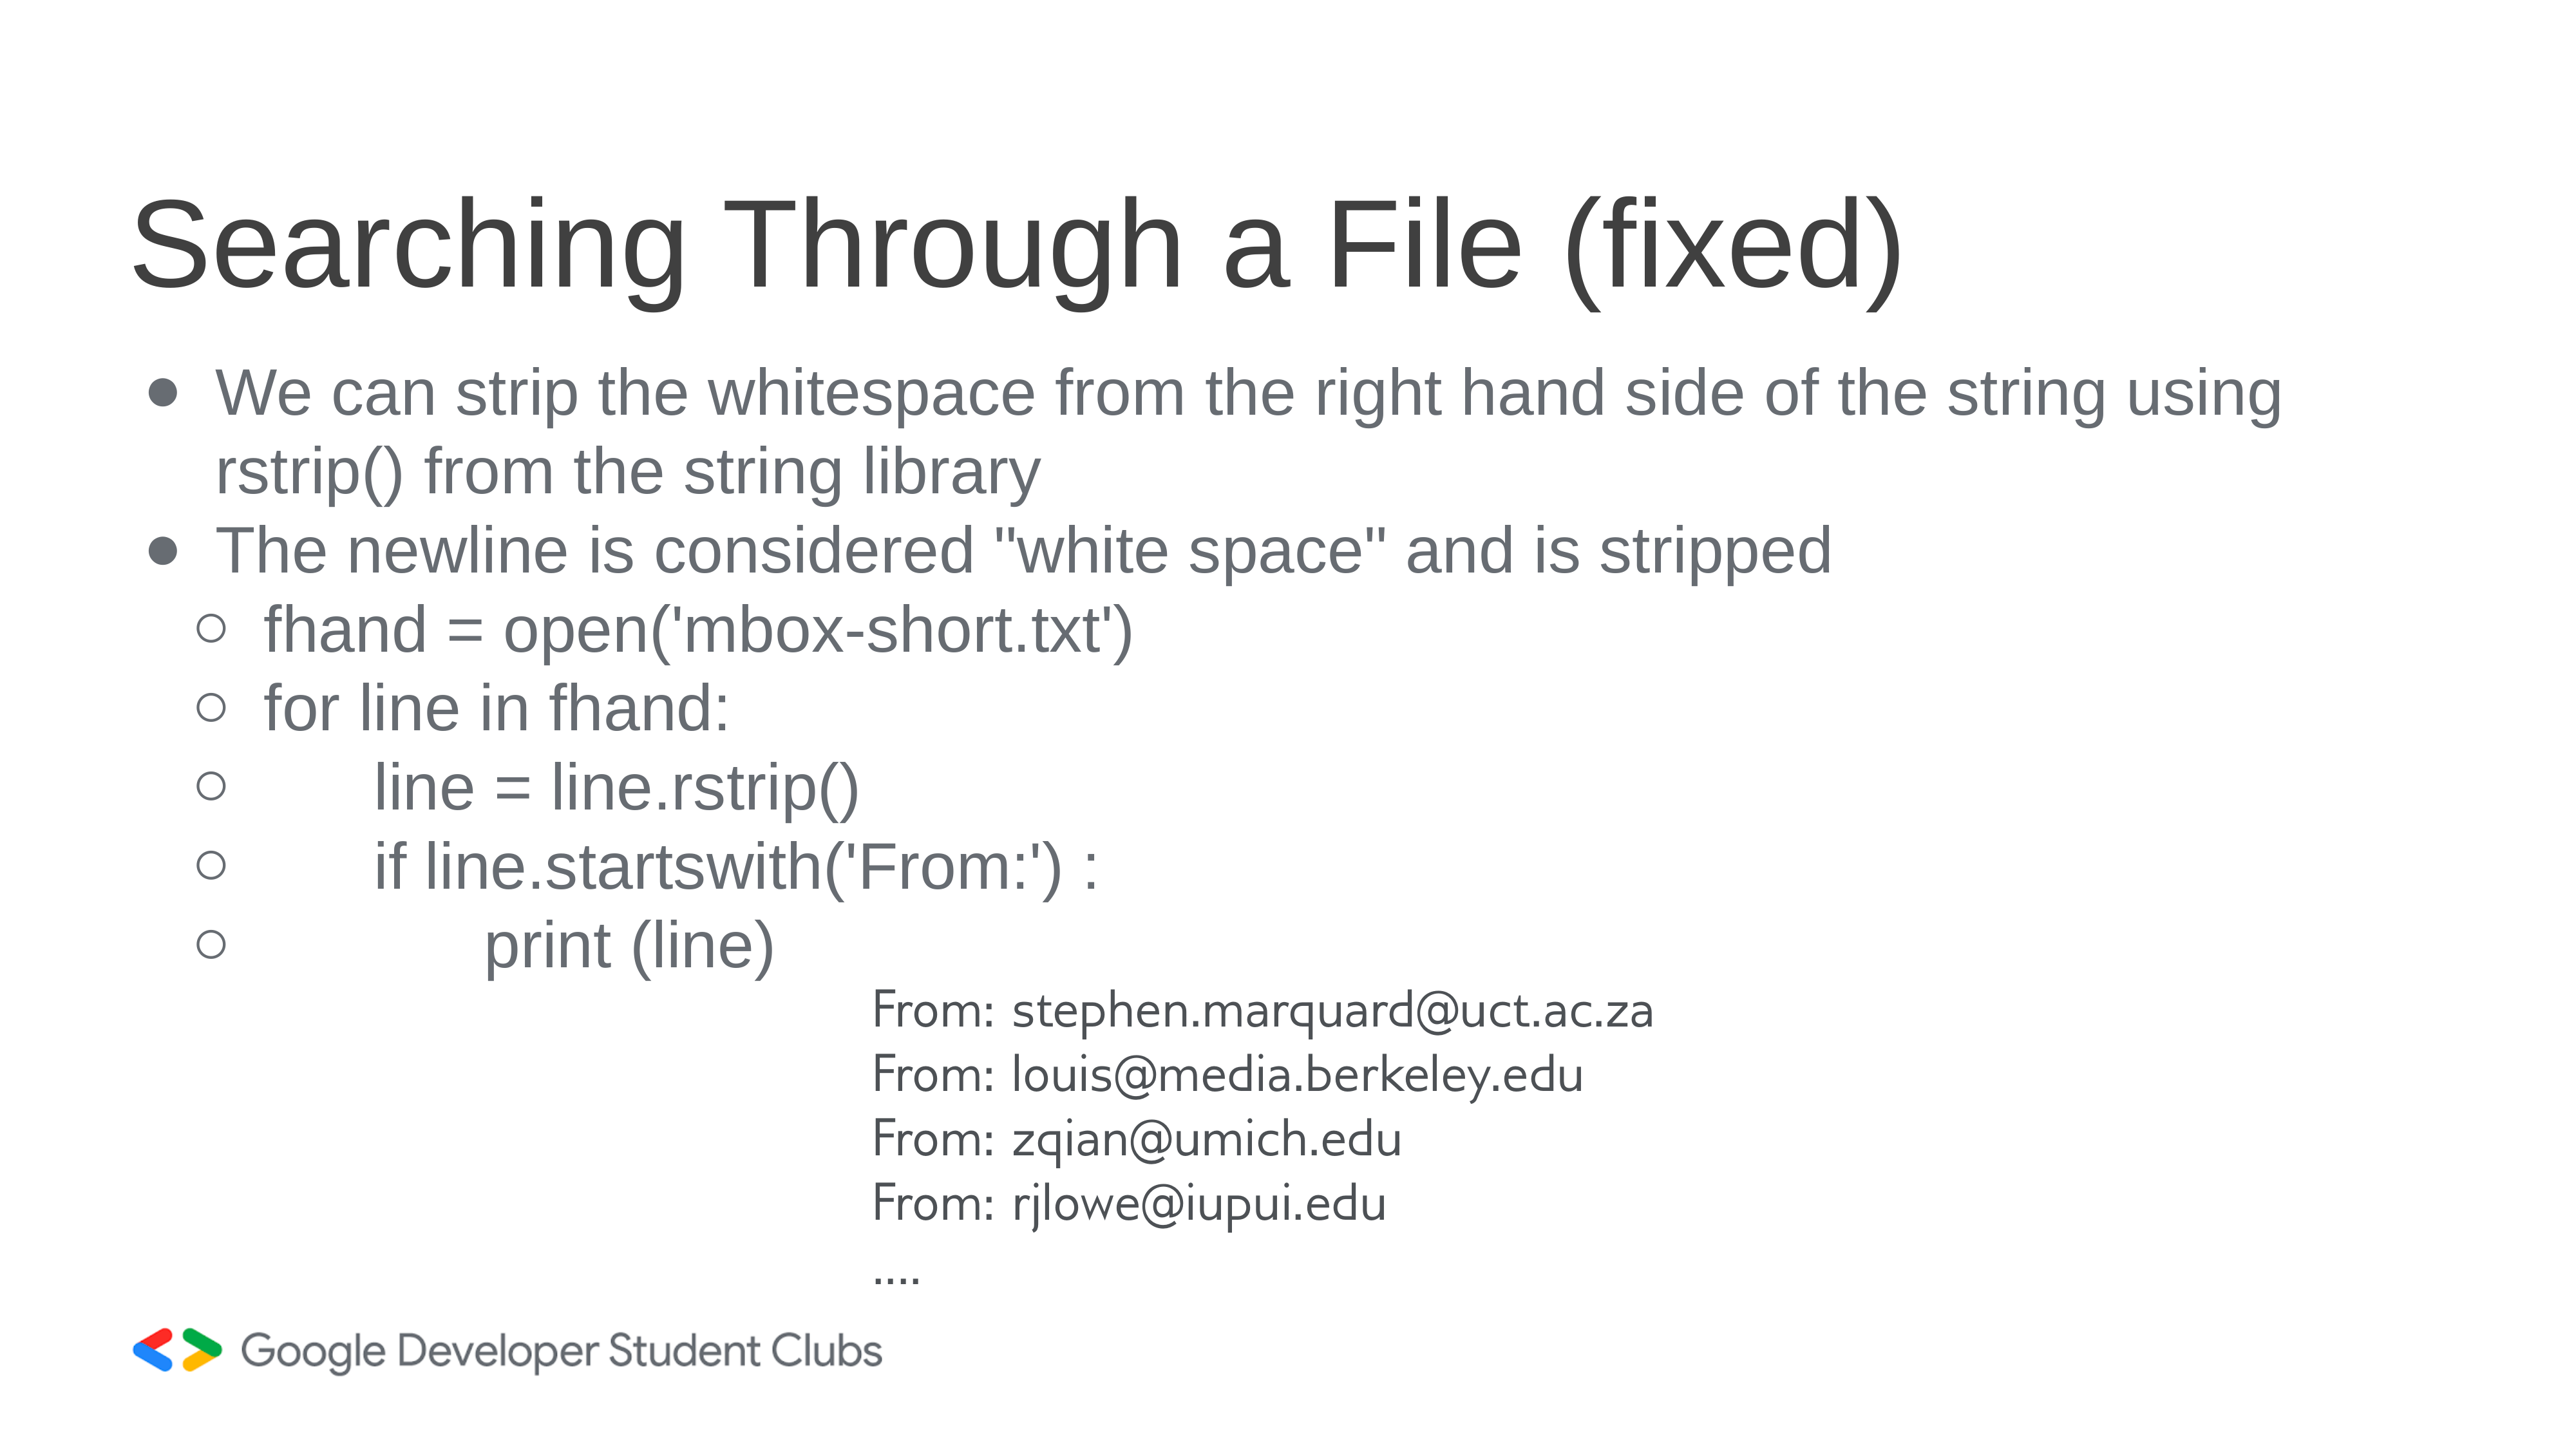

# Searching Through a File (fixed)
We can strip the whitespace from the right hand side of the string using rstrip() from the string library
The newline is considered "white space" and is stripped
fhand = open('mbox-short.txt')
for line in fhand:
      line = line.rstrip()
      if line.startswith('From:') :
            print (line)
From: stephen.marquard@uct.ac.za
From: louis@media.berkeley.edu
From: zqian@umich.edu
From: rjlowe@iupui.edu
....